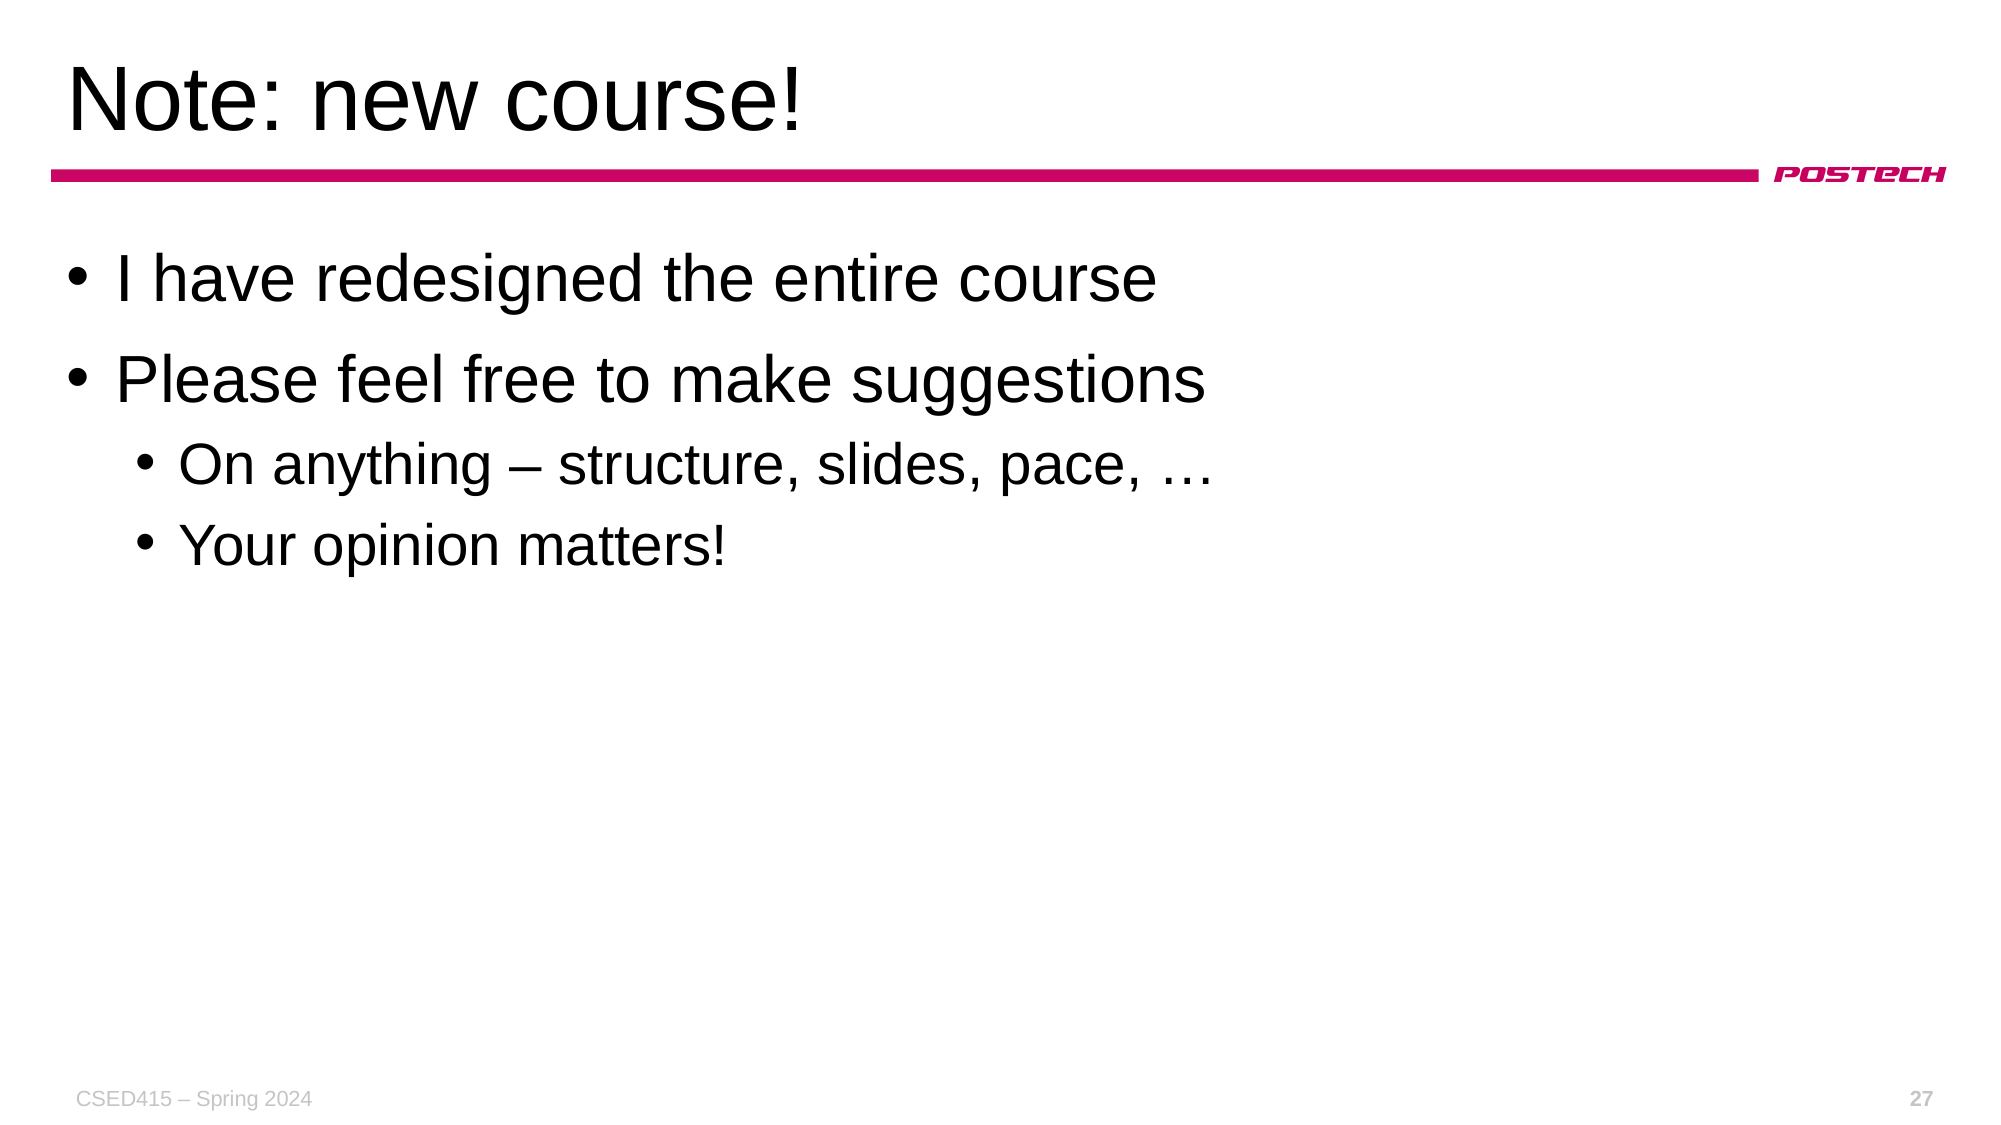

# Note: new course!
I have redesigned the entire course
Please feel free to make suggestions
On anything – structure, slides, pace, …
Your opinion matters!
CSED415 – Spring 2024
27